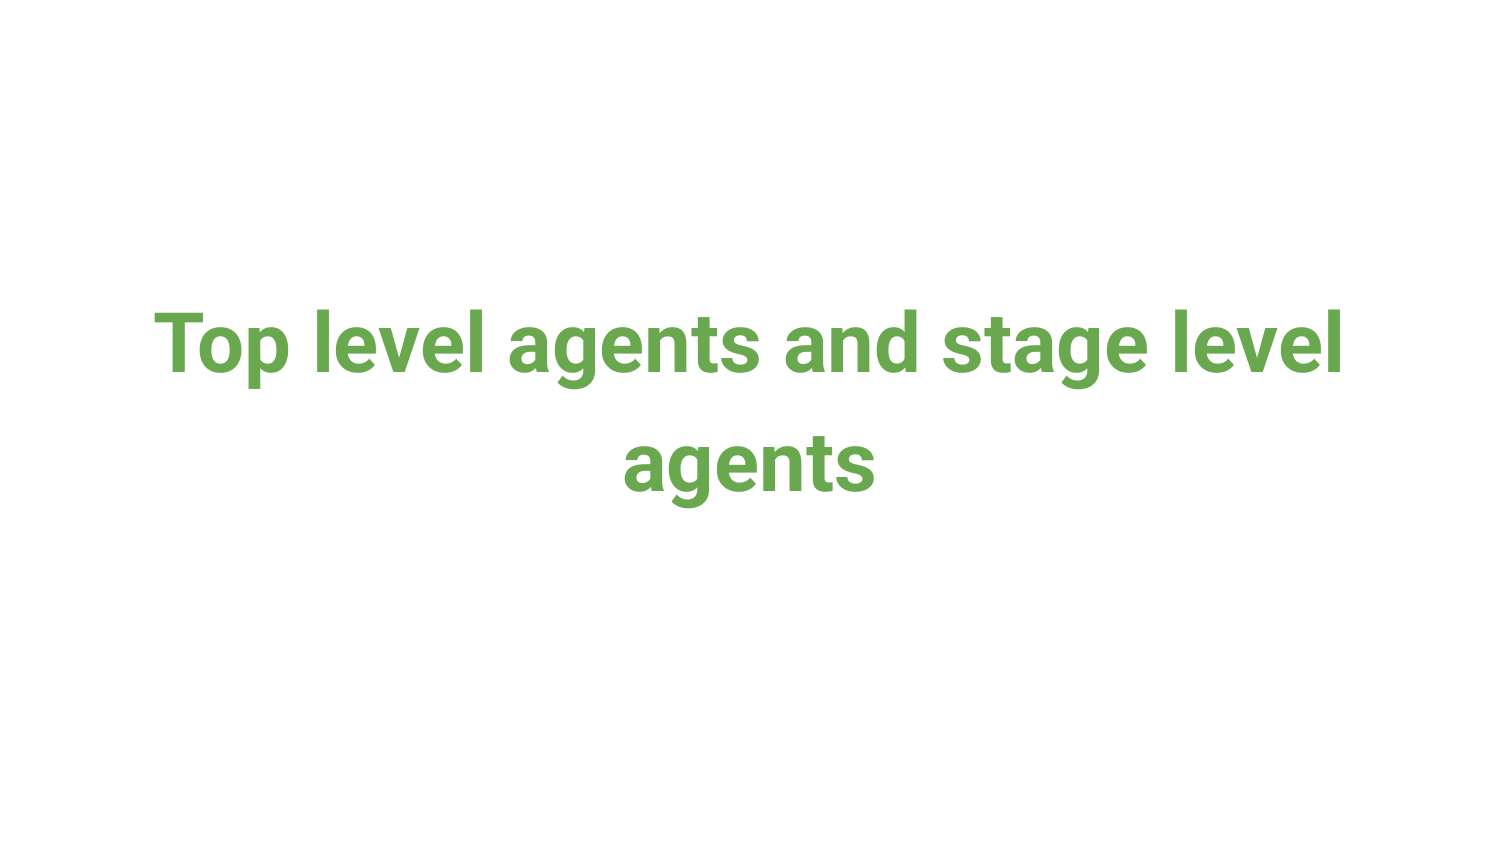

Top level agents and stage level agents